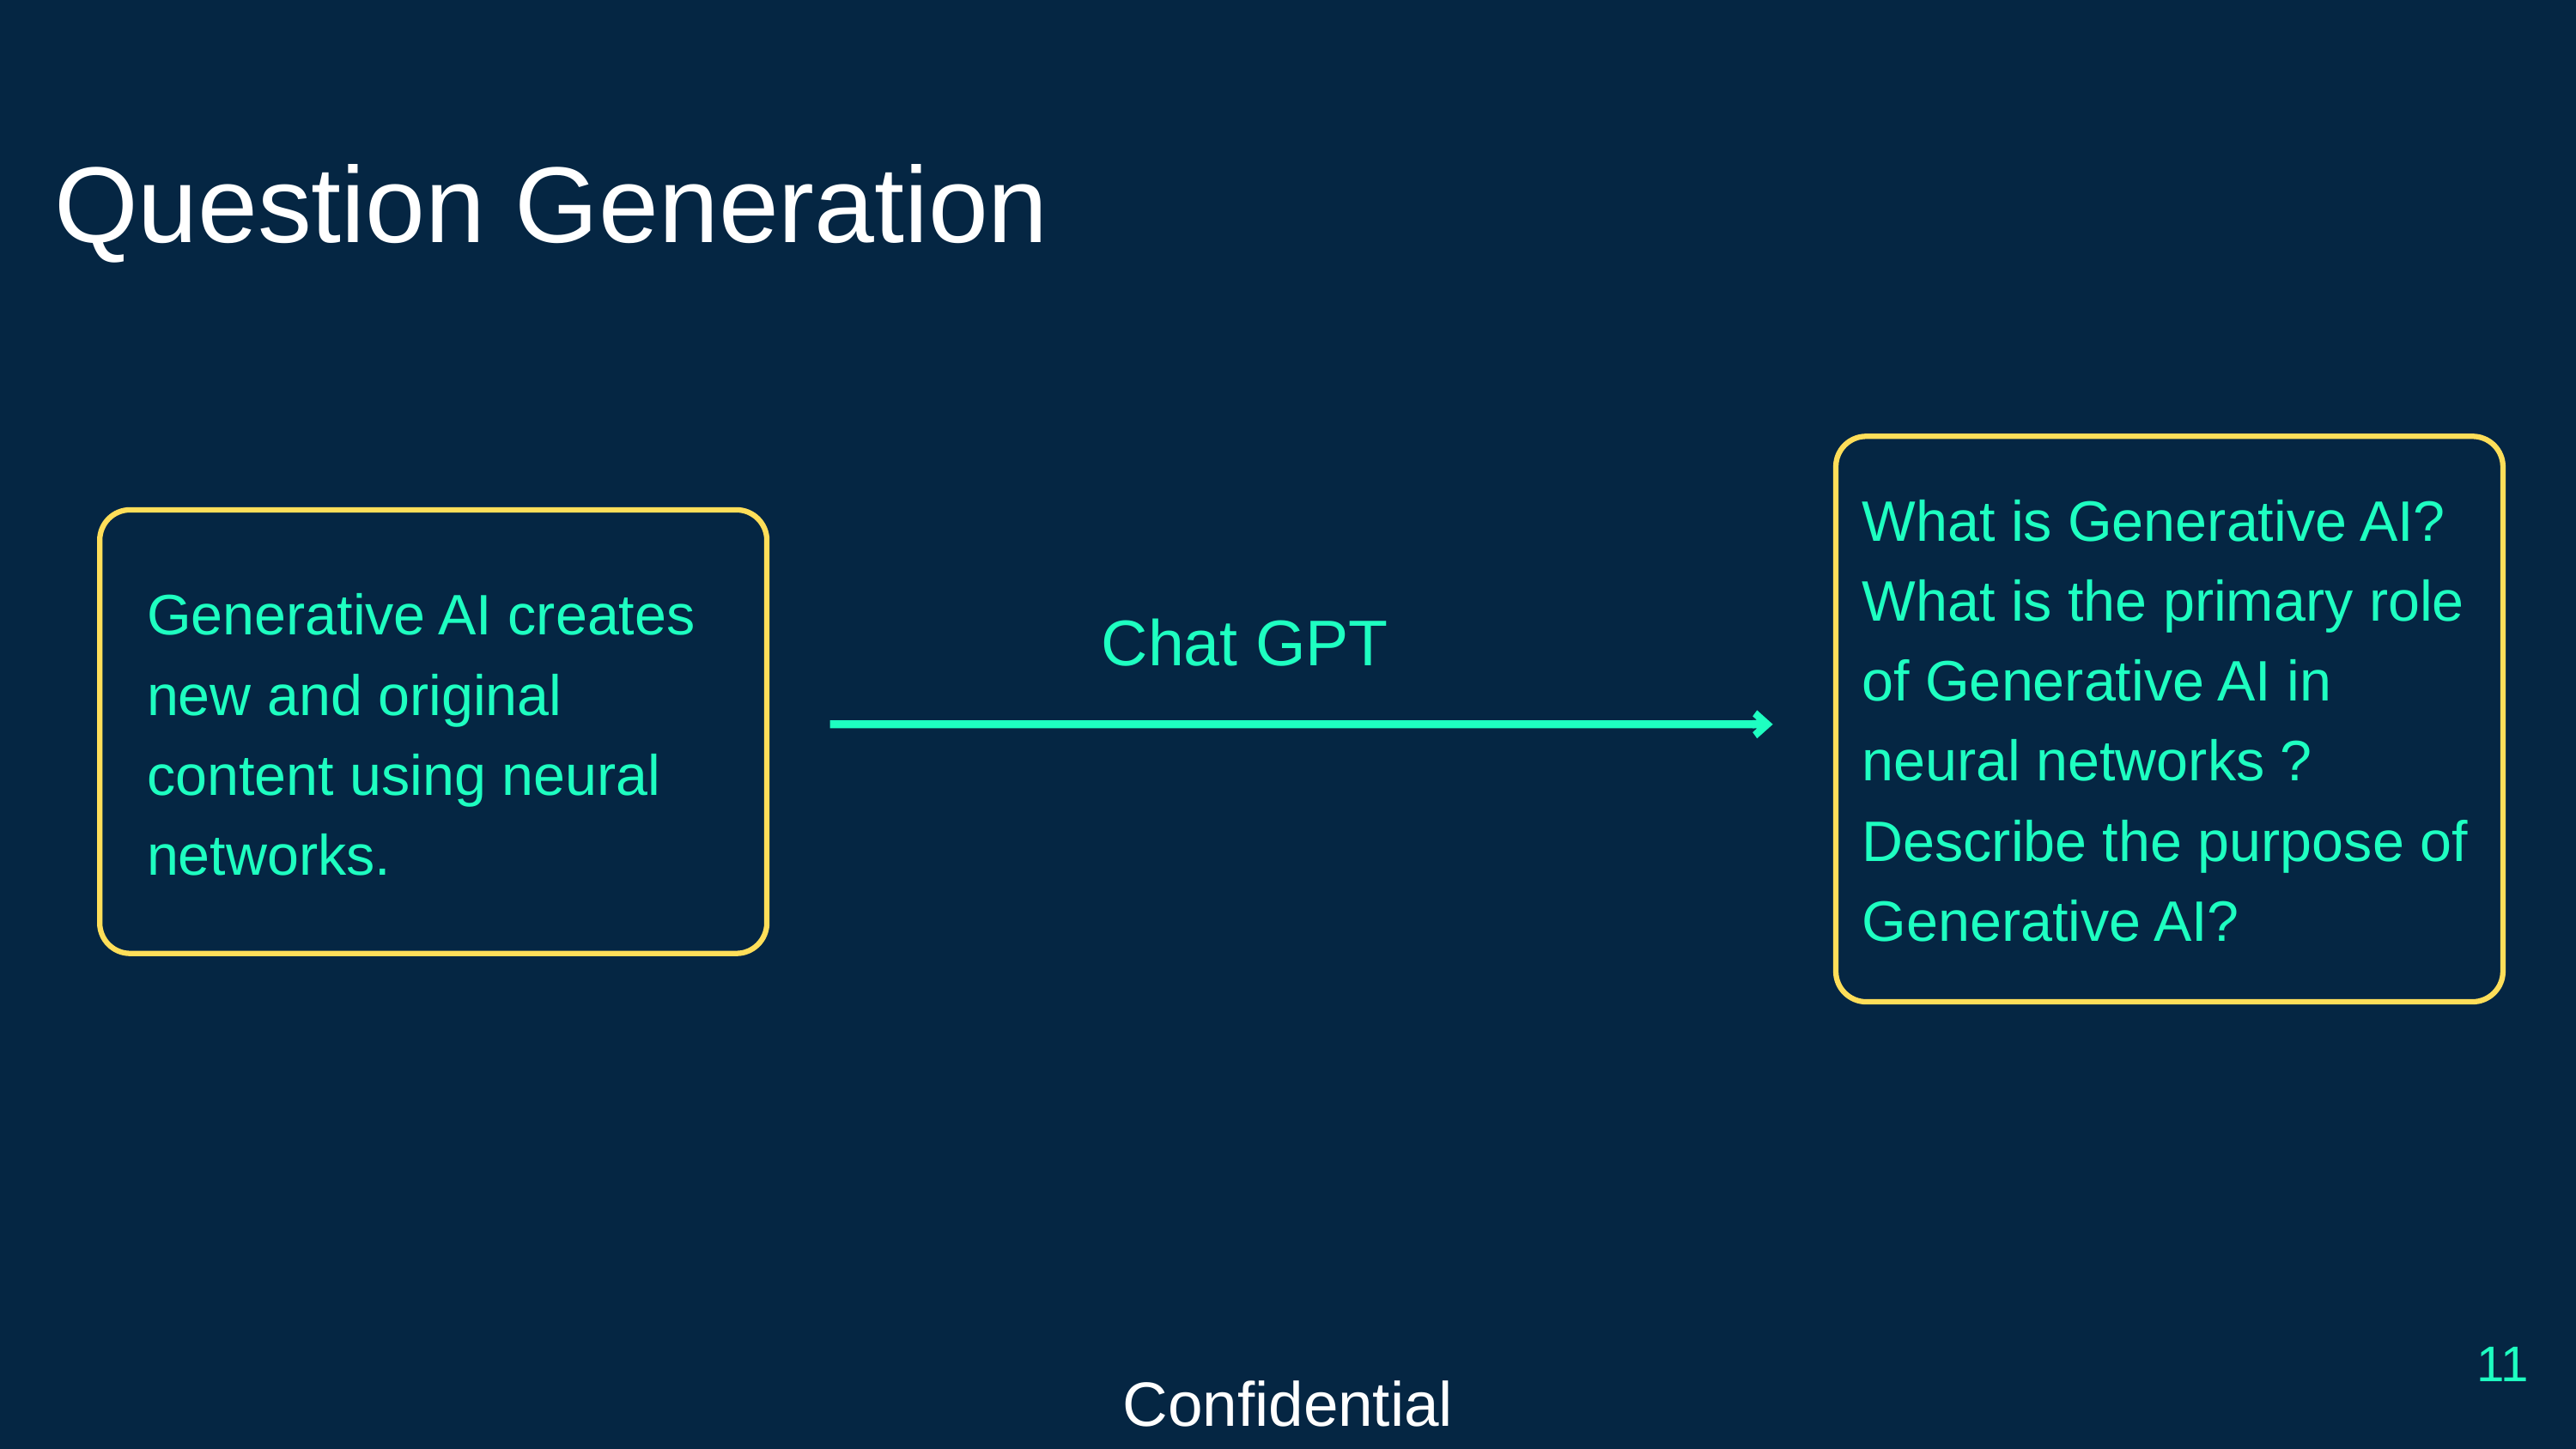

Question Generation

What is Generative AI?
What is the primary role of Generative AI in neural networks ?
Describe the purpose of Generative AI?

Generative AI creates new and original content using neural networks.
Chat GPT

11
Confidential